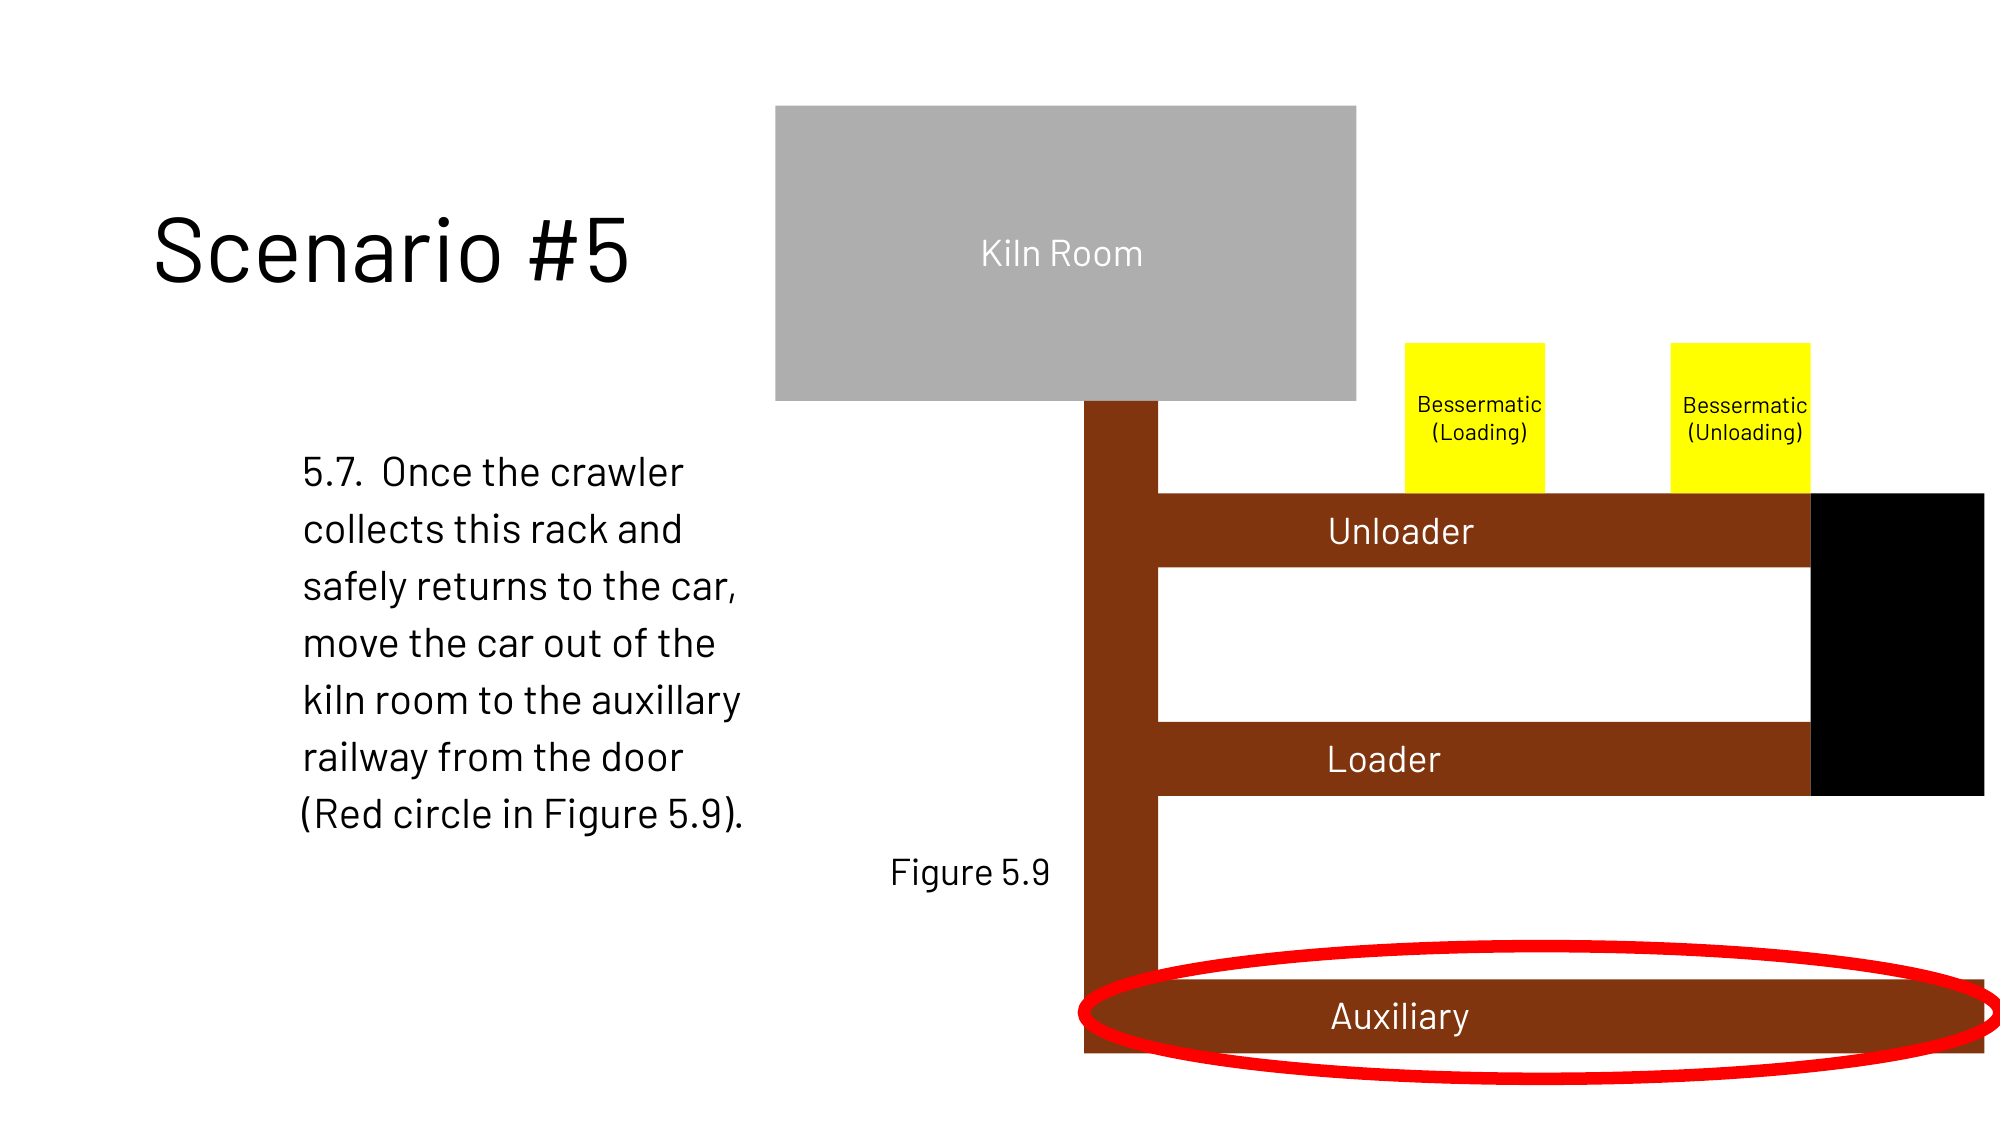

# Scenario #5

Kiln Room

Unloader

Loader
Bessermatic (Loading)
Bessermatic (Unloading)
Figure 5.9

Auxiliary
5.7.  Once the crawler collects this rack and safely returns to the car, move the car out of the kiln room to the auxillary railway from the door (Red circle in Figure 5.9).